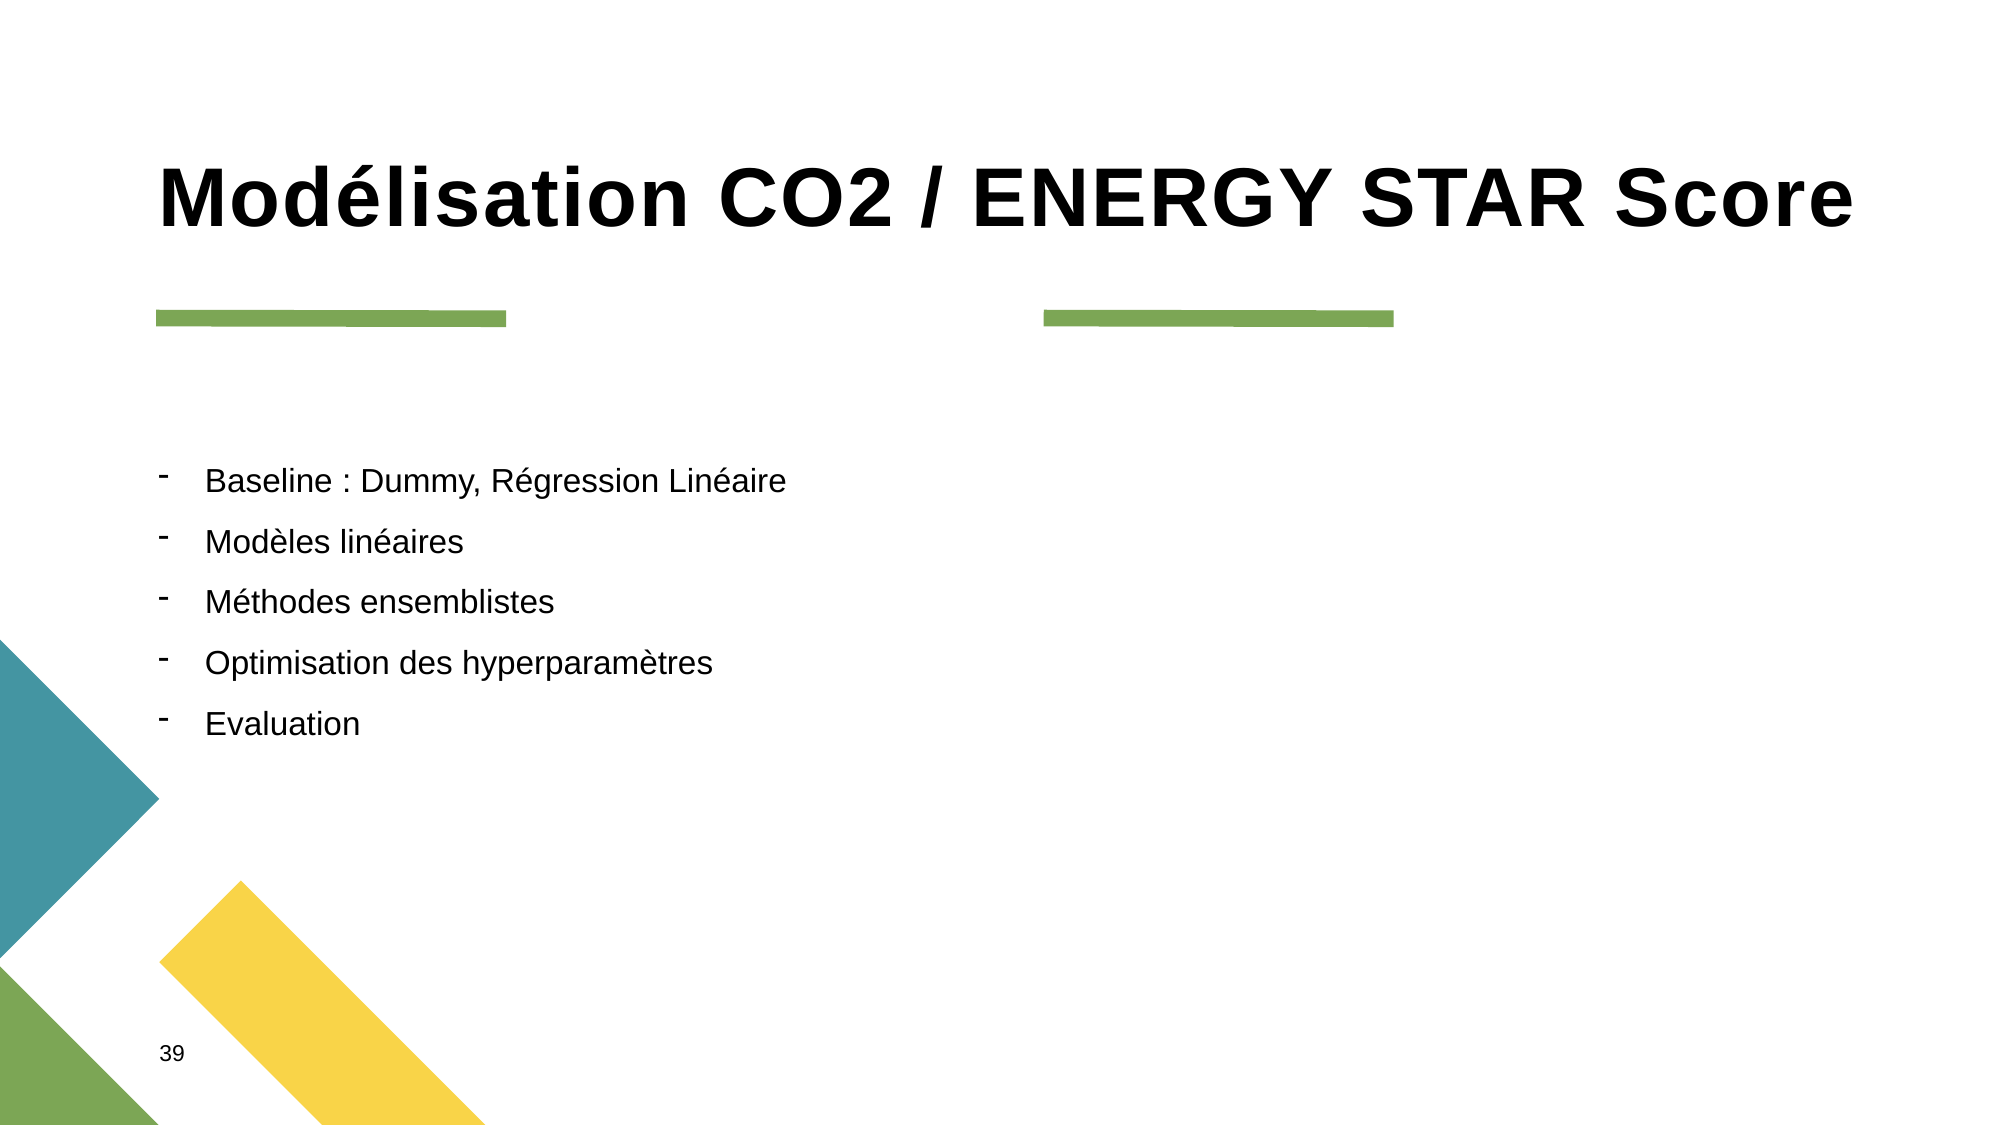

# Modélisation CO2 / ENERGY STAR Score

Baseline : Dummy, Régression Linéaire
Modèles linéaires
Méthodes ensemblistes
Optimisation des hyperparamètres
Evaluation

39